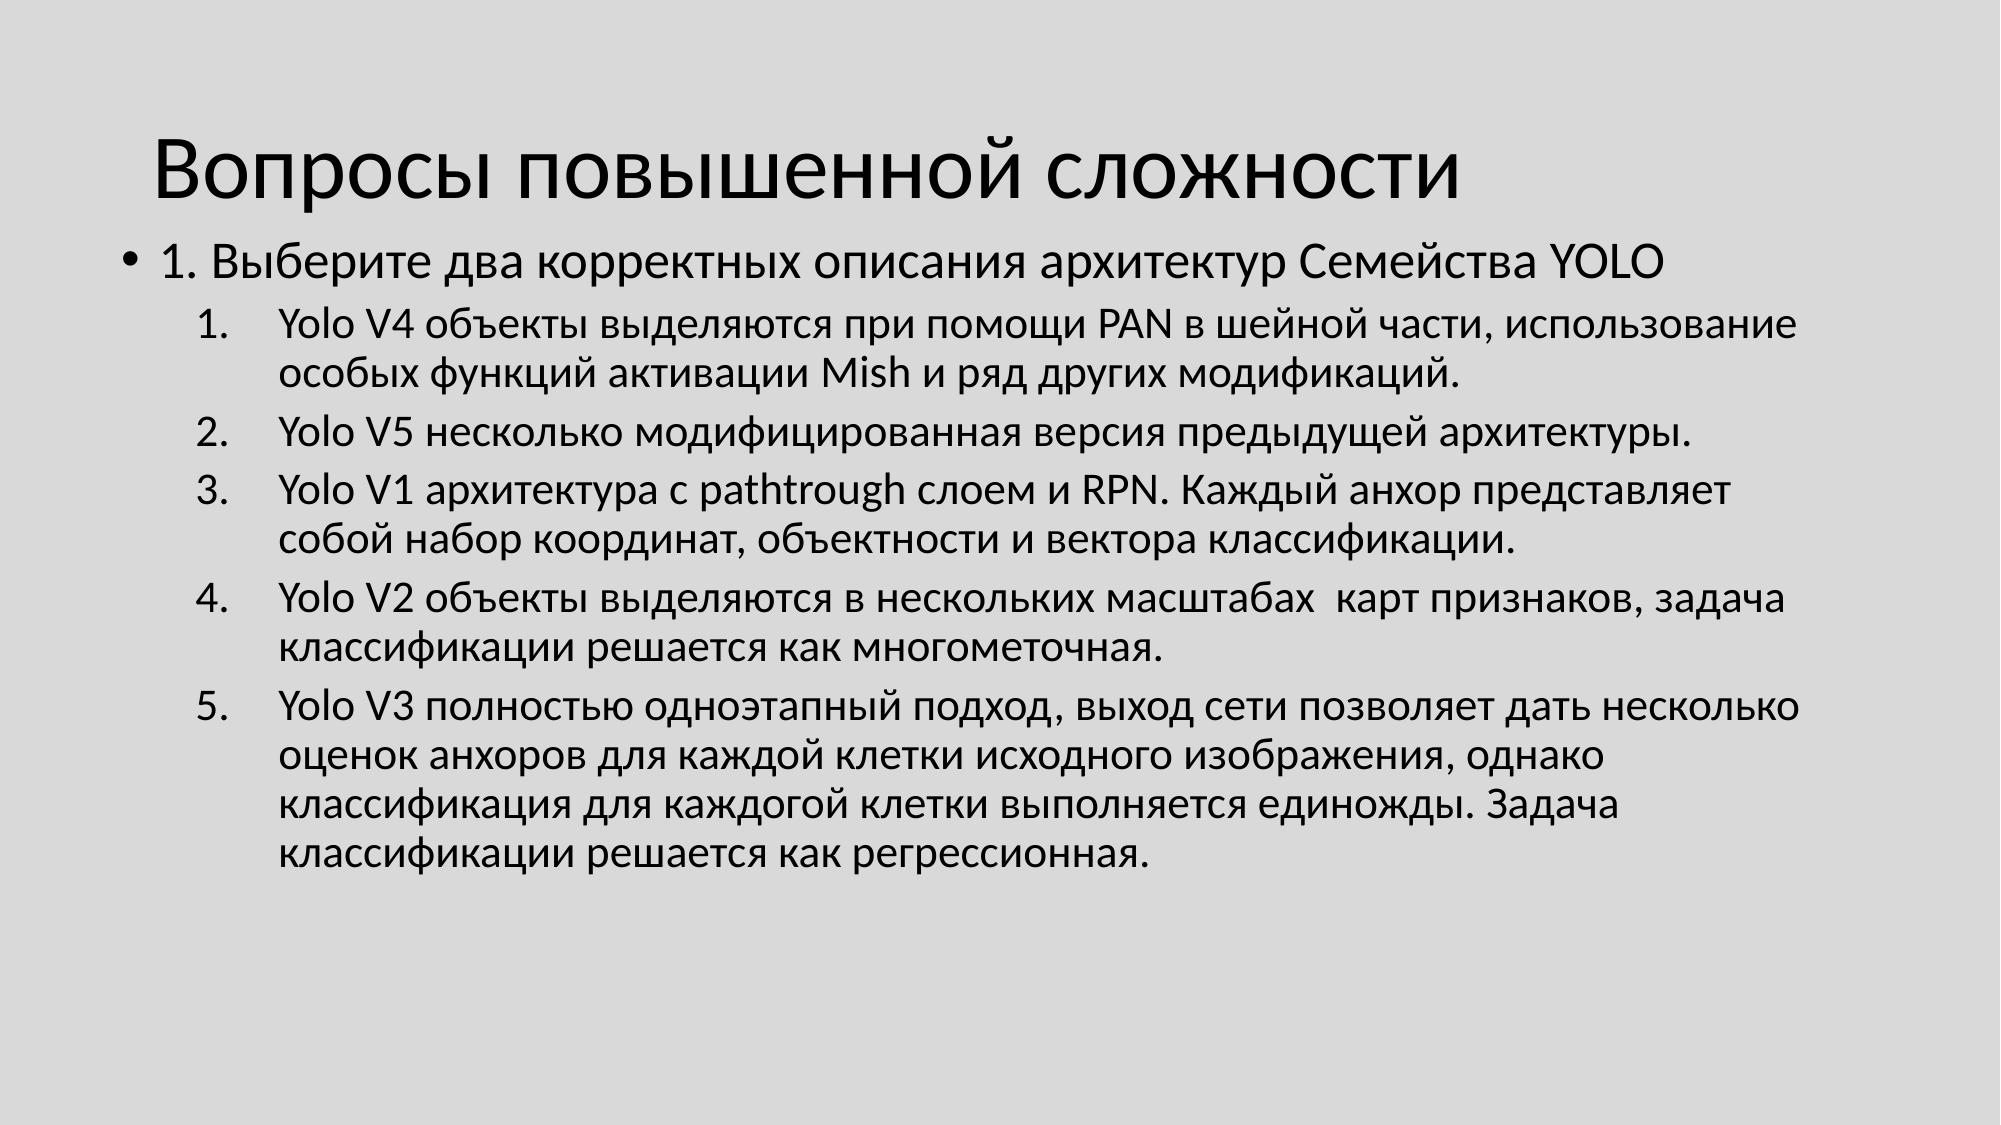

# Вопросы повышенной сложности
1. Выберите два корректных описания архитектур Семейства YOLO
Yolo V4 объекты выделяются при помощи PAN в шейной части, использование особых функций активации Mish и ряд других модификаций.
Yolo V5 несколько модифицированная версия предыдущей архитектуры.
Yolo V1 архитектура с pathtrough слоем и RPN. Каждый анхор представляет собой набор координат, объектности и вектора классификации.
Yolo V2 объекты выделяются в нескольких масштабах  карт признаков, задача классификации решается как многометочная.
Yolo V3 полностью одноэтапный подход, выход сети позволяет дать несколько оценок анхоров для каждой клетки исходного изображения, однако классификация для каждогой клетки выполняется единожды. Задача классификации решается как регрессионная.